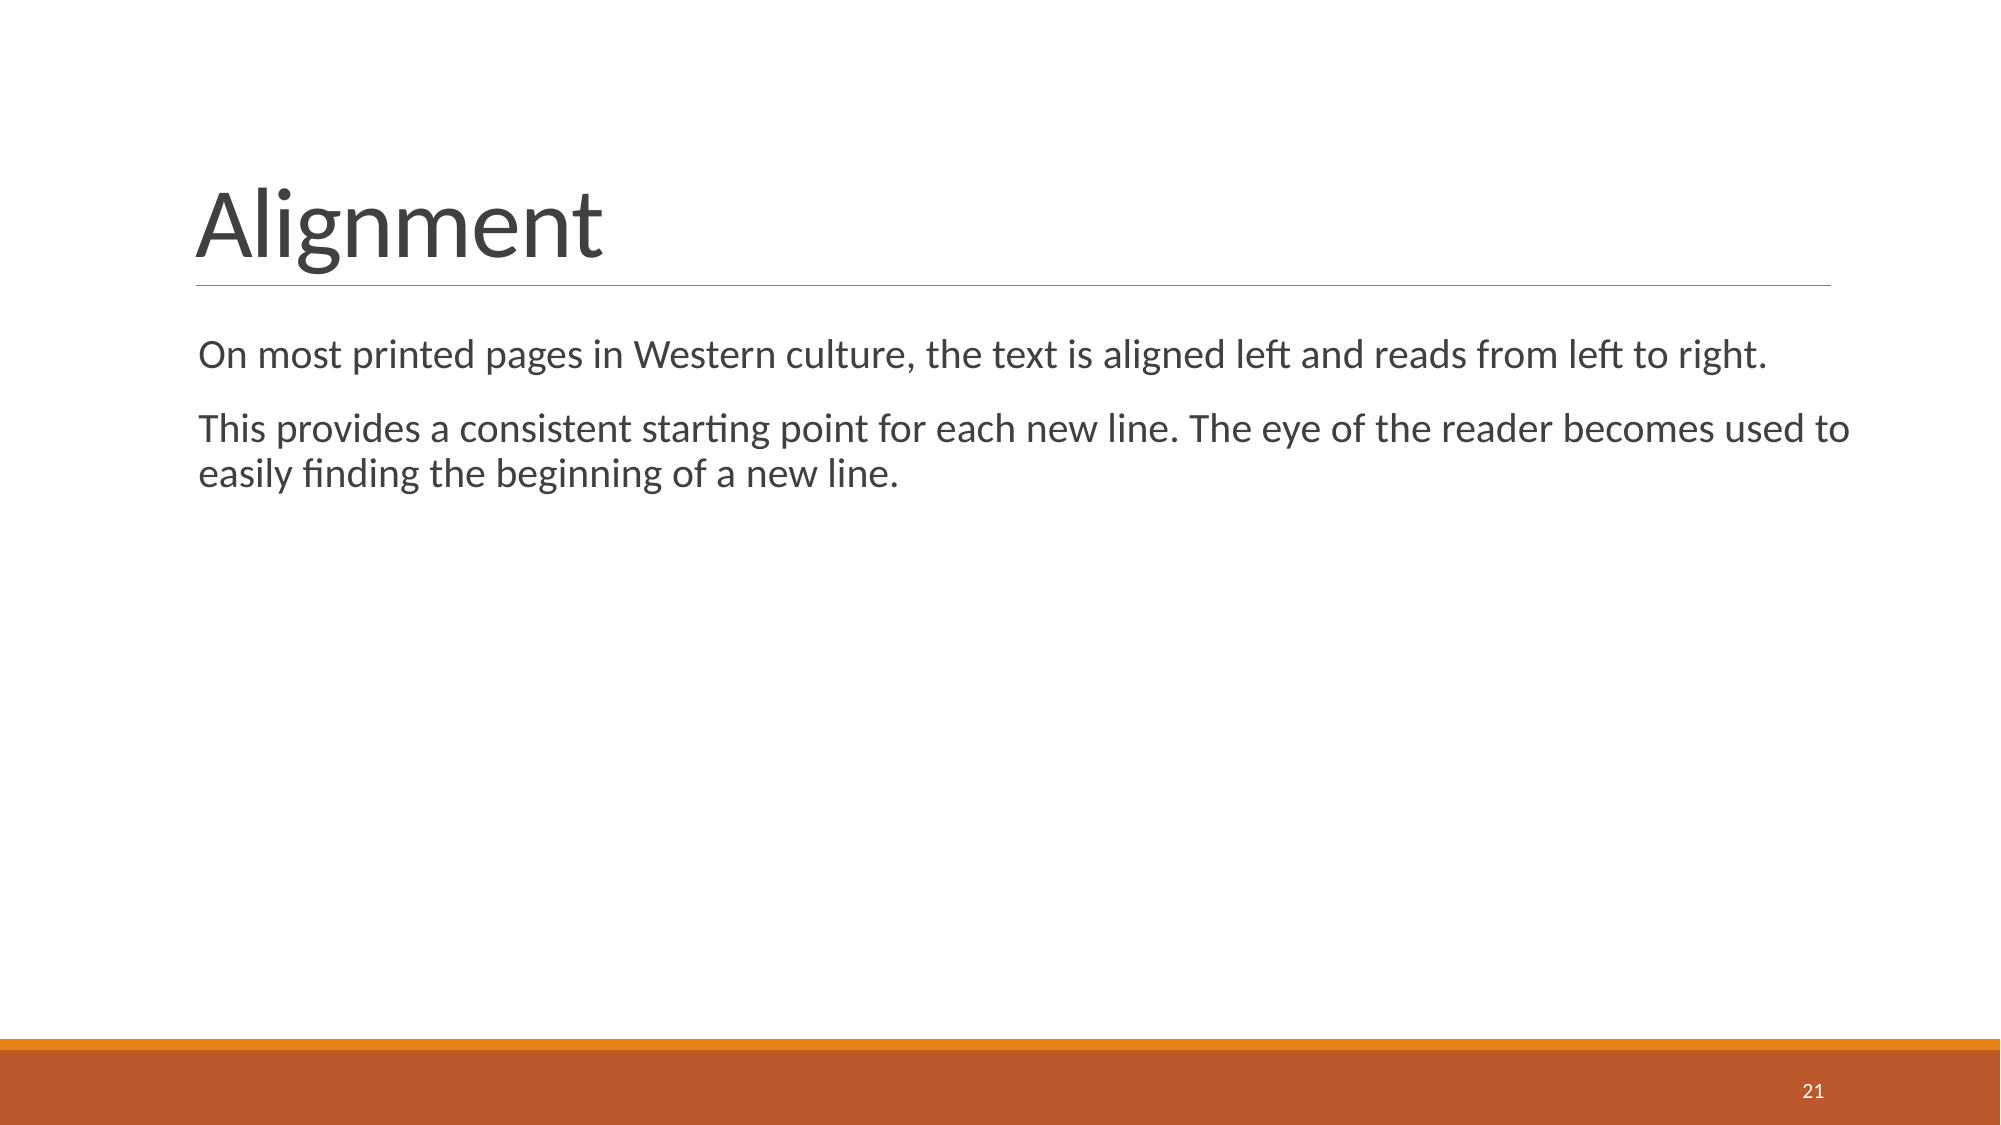

# Alignment
On most printed pages in Western culture, the text is aligned left and reads from left to right.
This provides a consistent starting point for each new line. The eye of the reader becomes used to easily finding the beginning of a new line.
21